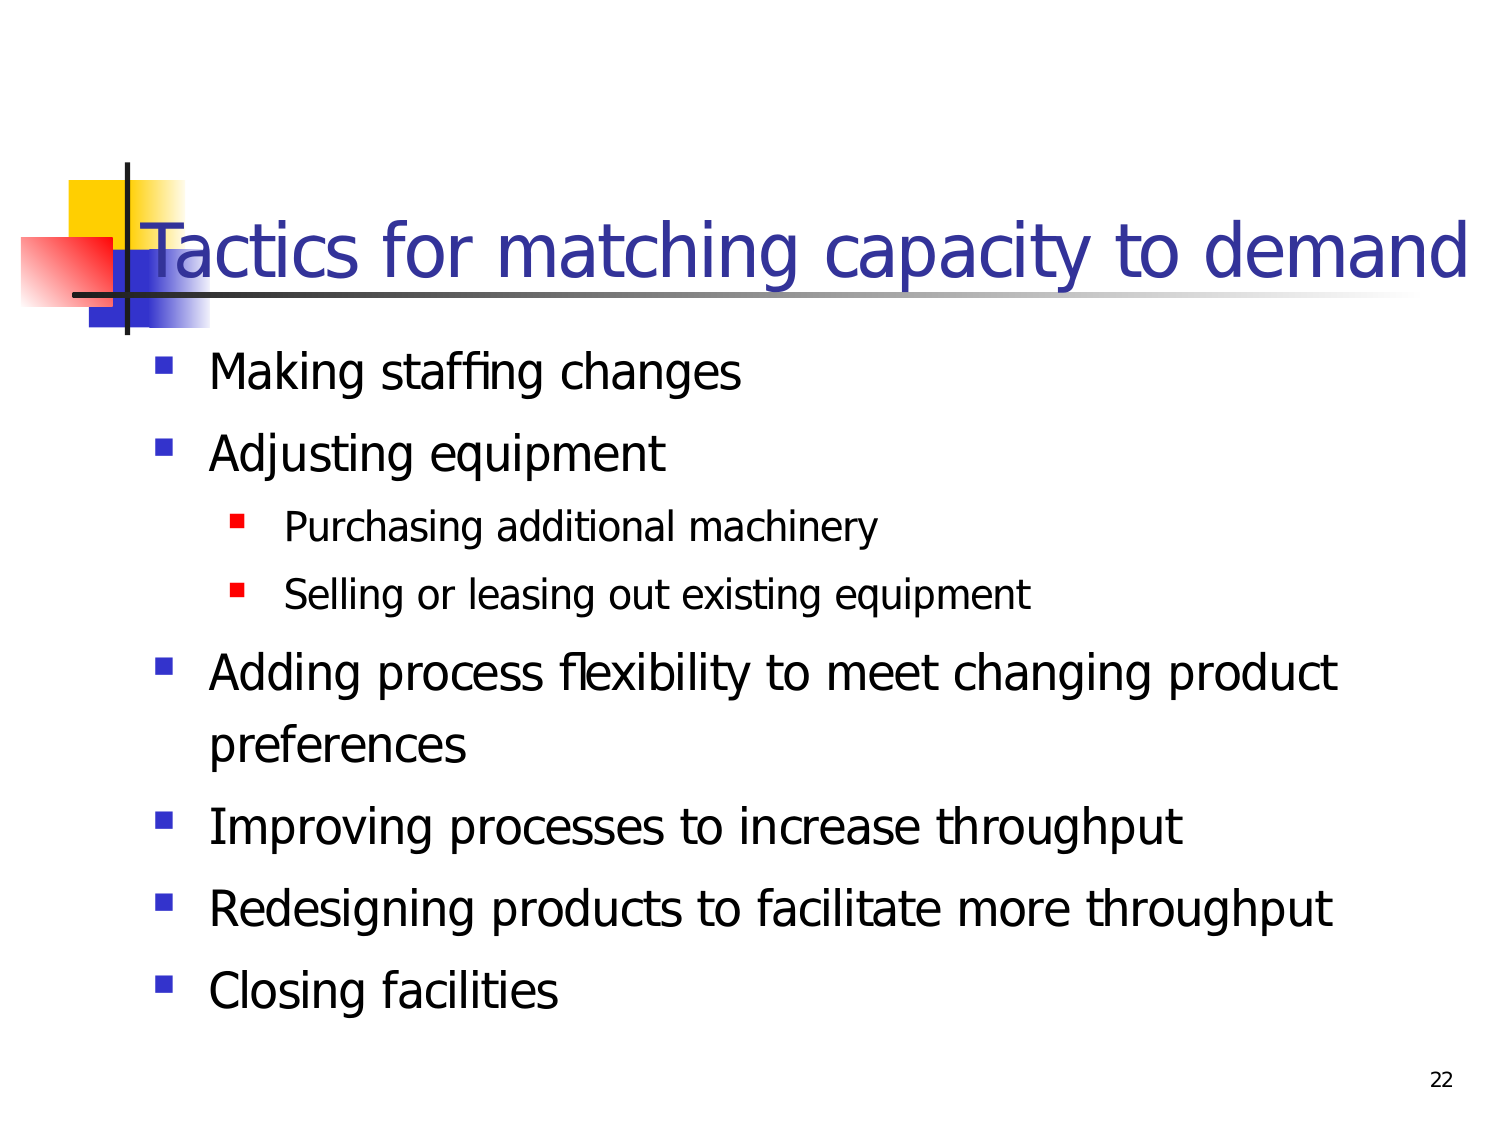

# Tactics for matching capacity to demand
Making staffing changes
Adjusting equipment
Purchasing additional machinery
Selling or leasing out existing equipment
Adding process flexibility to meet changing product preferences
Improving processes to increase throughput
Redesigning products to facilitate more throughput
Closing facilities
22